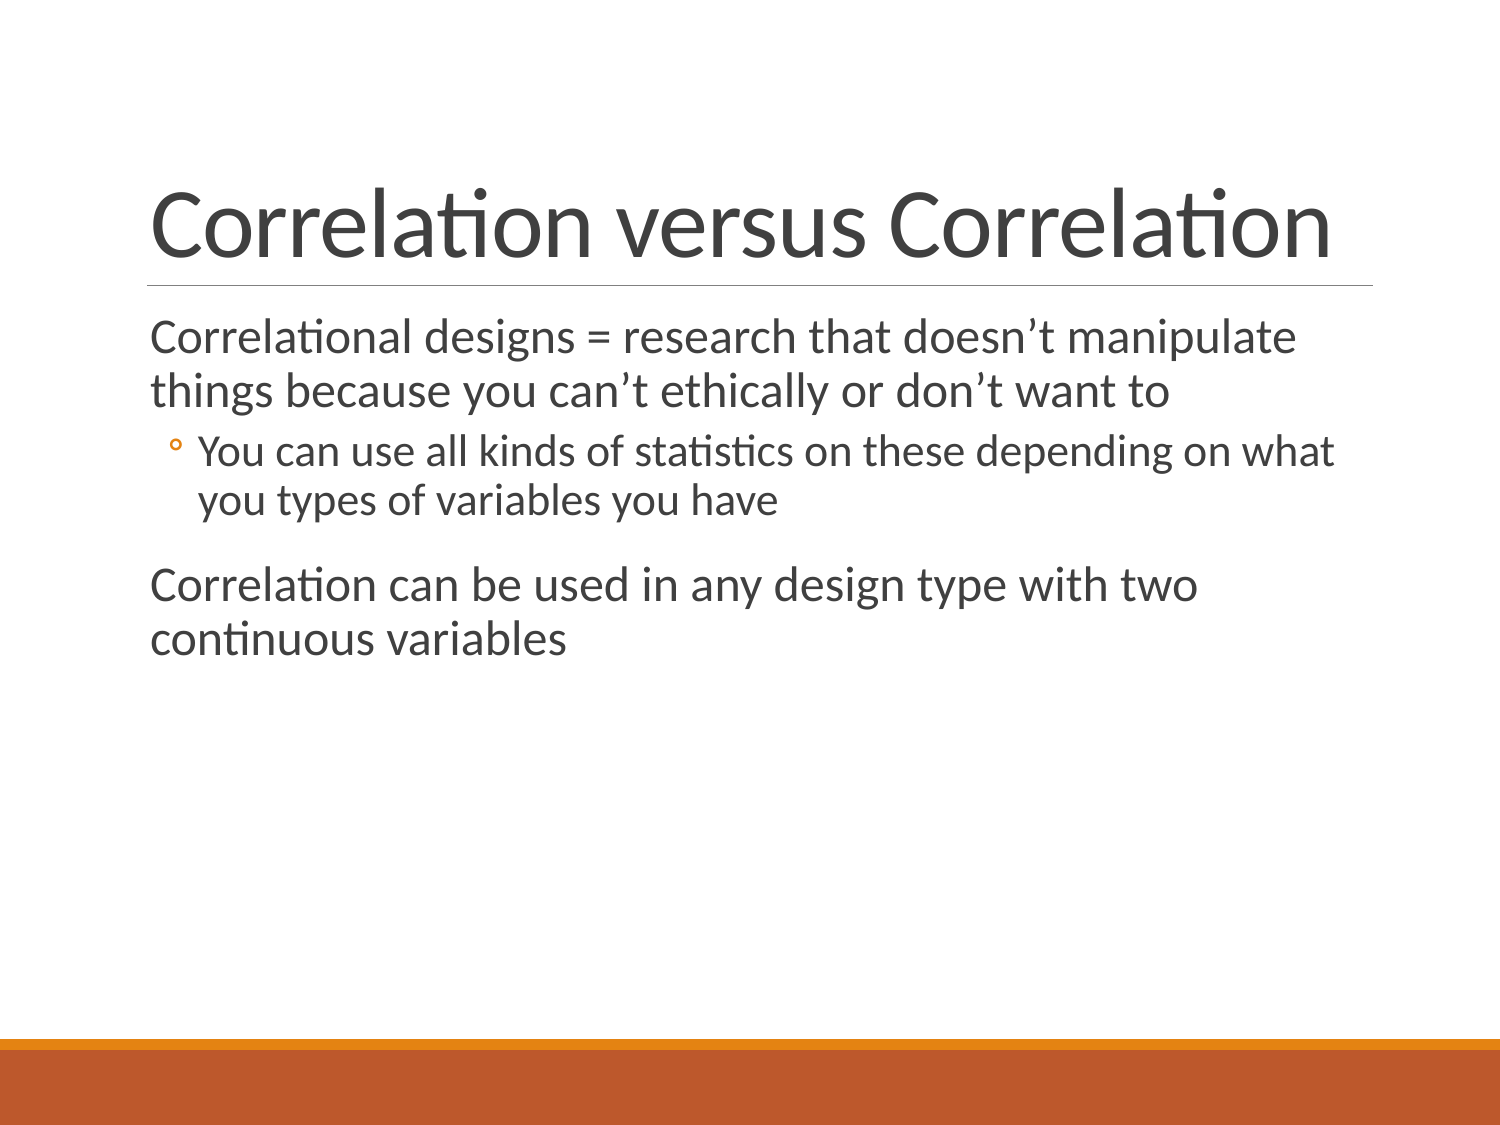

# Correlation versus Correlation
Correlational designs = research that doesn’t manipulate things because you can’t ethically or don’t want to
You can use all kinds of statistics on these depending on what you types of variables you have
Correlation can be used in any design type with two continuous variables